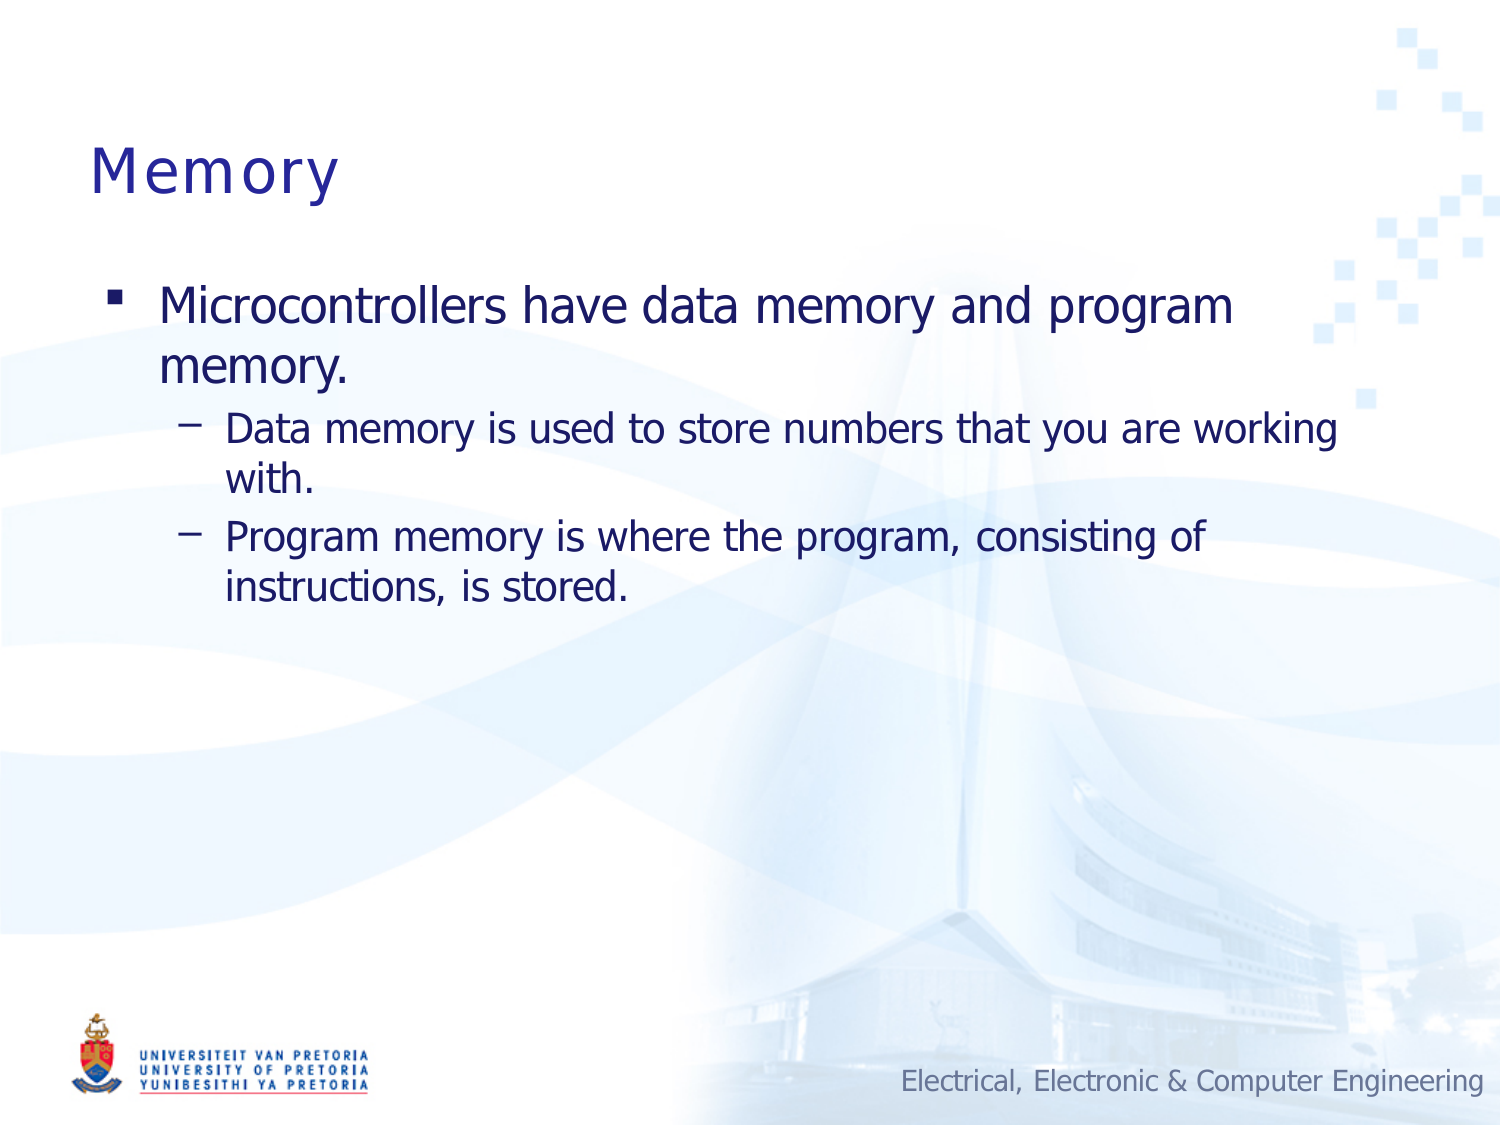

# Memory
Microcontrollers have data memory and program memory.
Data memory is used to store numbers that you are working with.
Program memory is where the program, consisting of instructions, is stored.